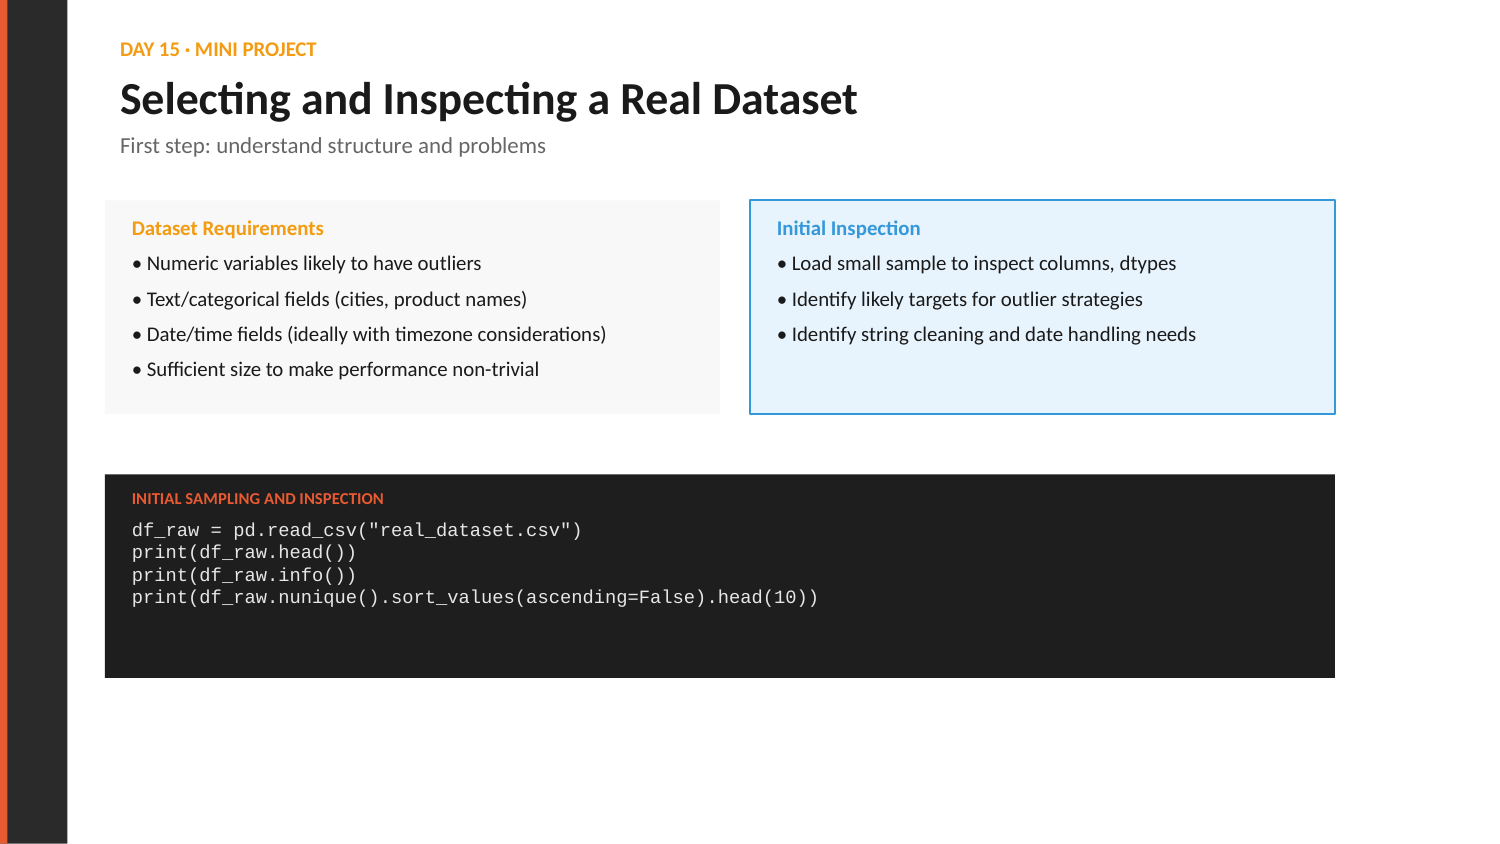

DAY 15 · MINI PROJECT
Selecting and Inspecting a Real Dataset
First step: understand structure and problems

Dataset Requirements
Initial Inspection
• Numeric variables likely to have outliers
• Text/categorical fields (cities, product names)
• Date/time fields (ideally with timezone considerations)
• Sufficient size to make performance non-trivial
• Load small sample to inspect columns, dtypes
• Identify likely targets for outlier strategies
• Identify string cleaning and date handling needs

INITIAL SAMPLING AND INSPECTION
df_raw = pd.read_csv("real_dataset.csv")
print(df_raw.head())
print(df_raw.info())
print(df_raw.nunique().sort_values(ascending=False).head(10))